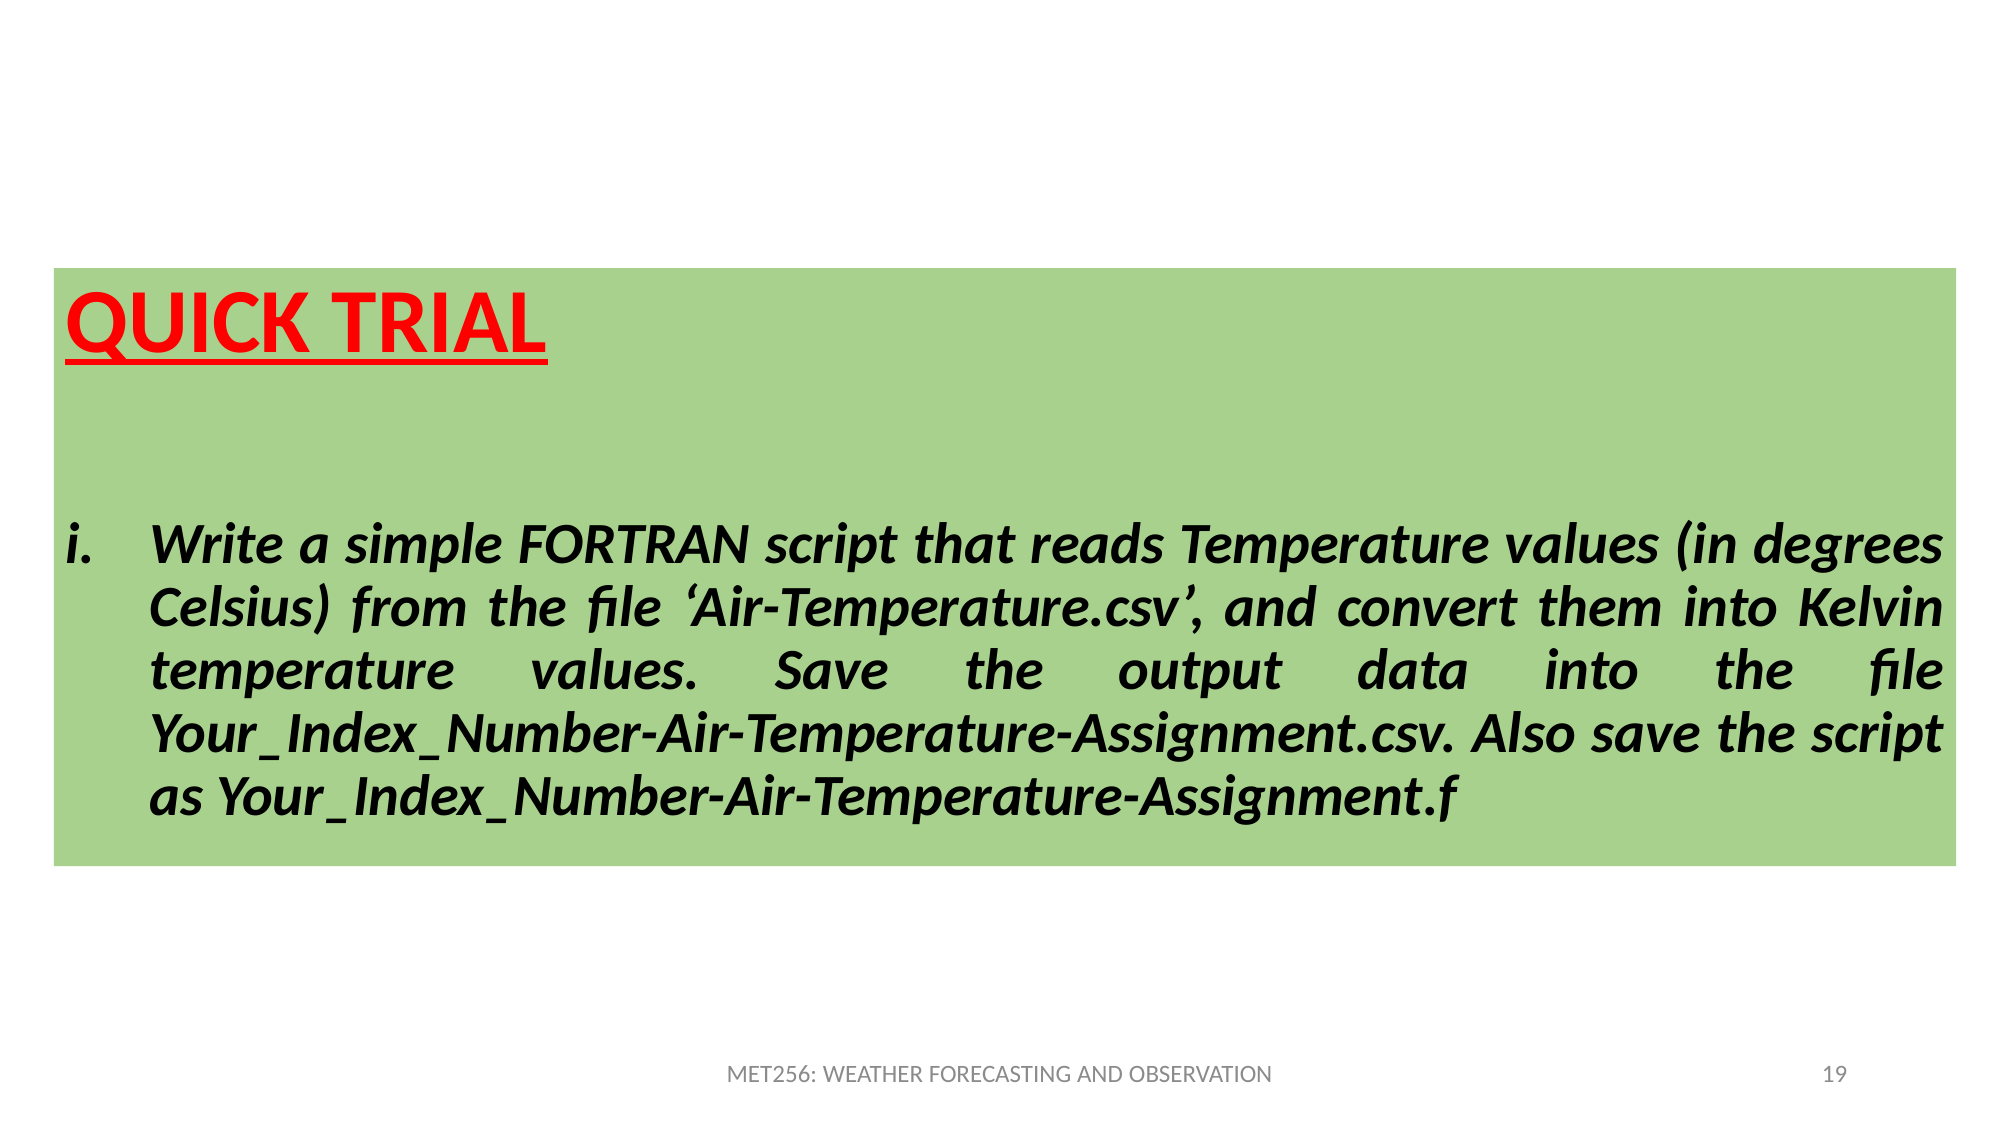

QUICK TRIAL

Write a simple FORTRAN script that reads Temperature values (in degrees Celsius) from the file ‘Air-Temperature.csv’, and convert them into Kelvin temperature values. Save the output data into the file Your_Index_Number-Air-Temperature-Assignment.csv. Also save the script as Your_Index_Number-Air-Temperature-Assignment.f
MET256: WEATHER FORECASTING AND OBSERVATION
19